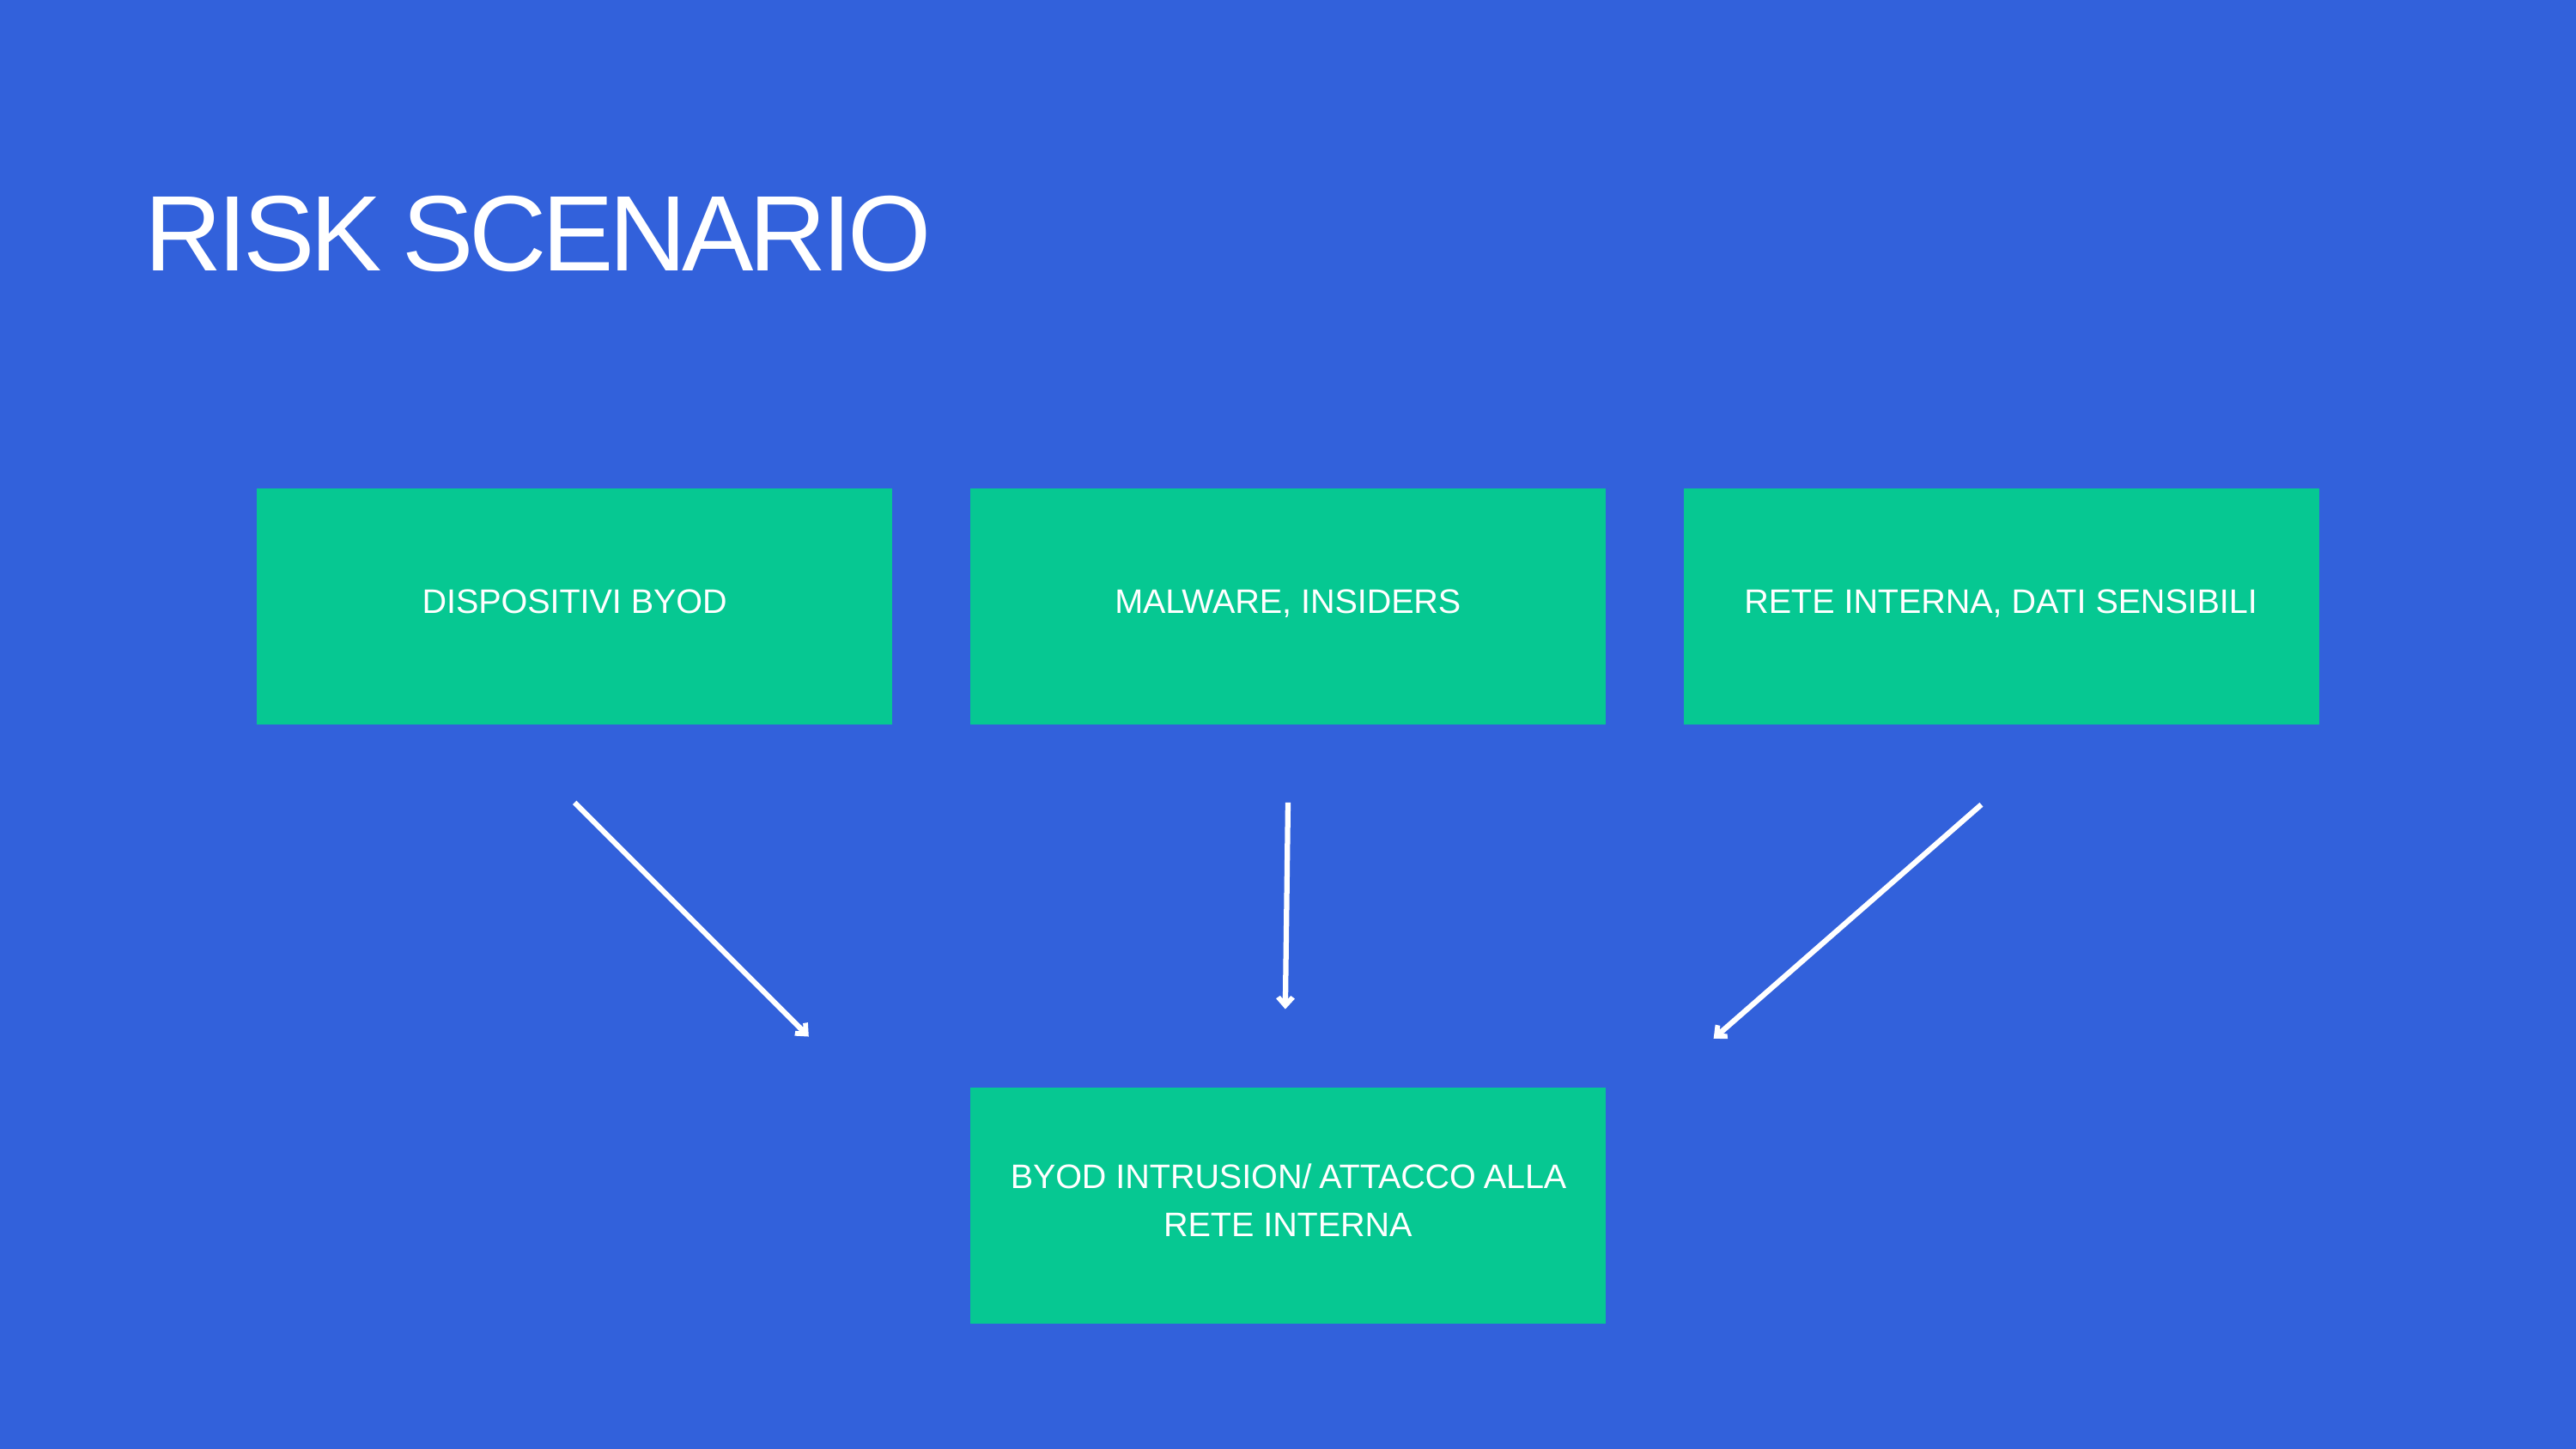

RISK SCENARIO

DISPOSITIVI BYOD

MALWARE, INSIDERS

RETE INTERNA, DATI SENSIBILI

BYOD INTRUSION/ ATTACCO ALLA RETE INTERNA